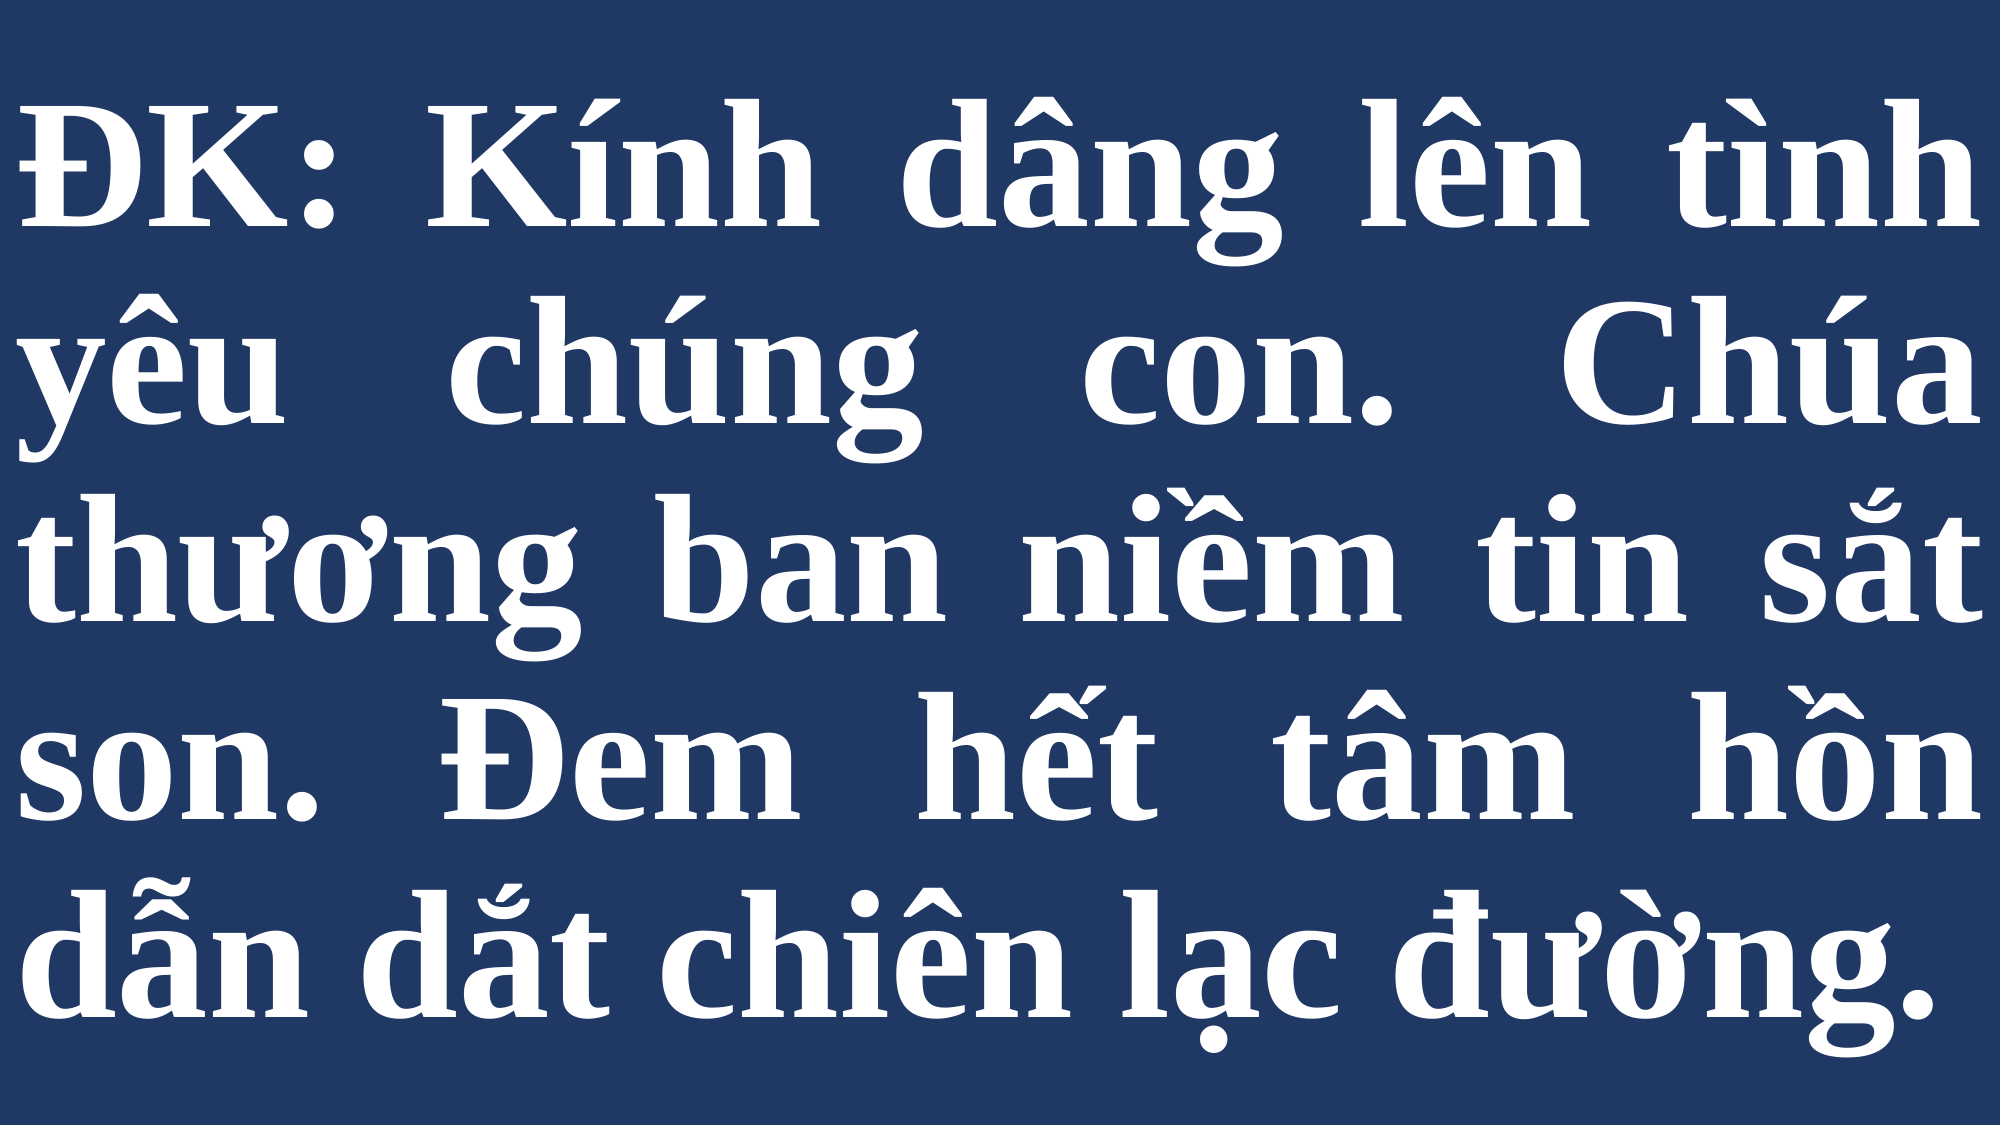

# ĐK: Kính dâng lên tình yêu chúng con. Chúa thương ban niềm tin sắt son. Đem hết tâm hồn dẫn dắt chiên lạc đường.